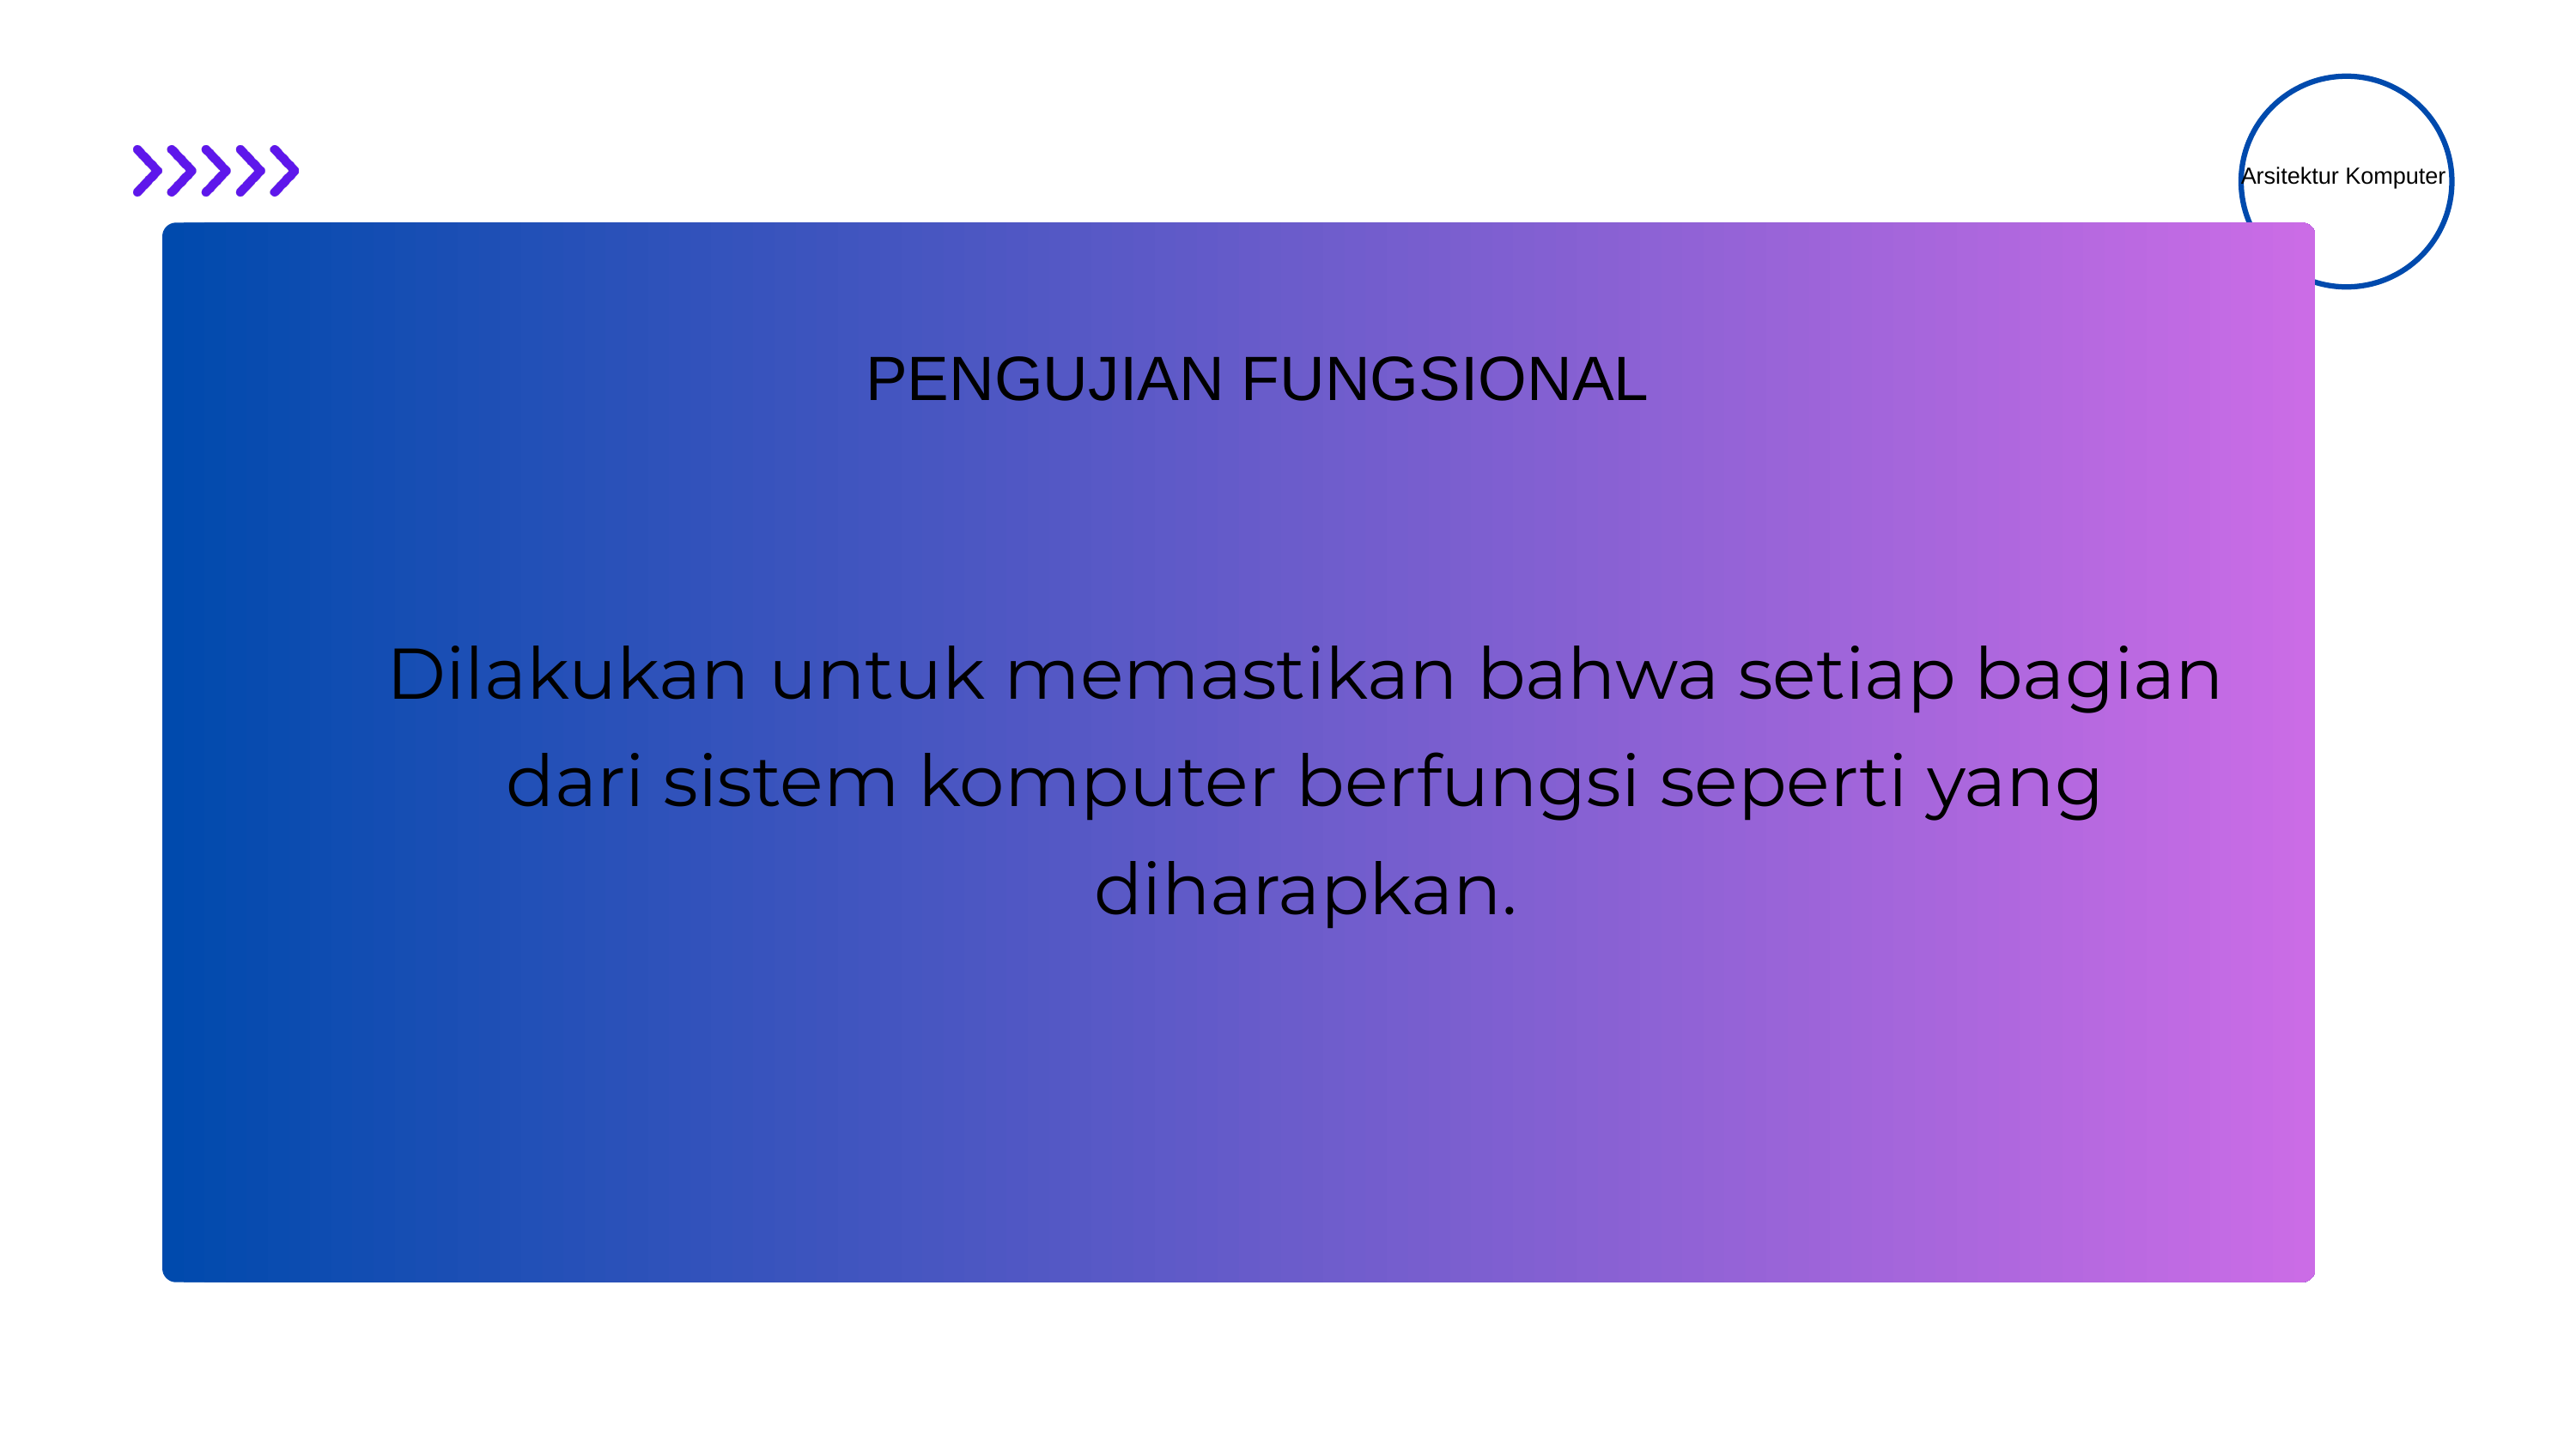

Arsitektur Komputer

PENGUJIAN FUNGSIONAL
ASPEK 02
Lorem ipsum dolor sit amet, consectetur adipiscing
Dilakukan untuk memastikan bahwa setiap bagian dari sistem komputer berfungsi seperti yang diharapkan.